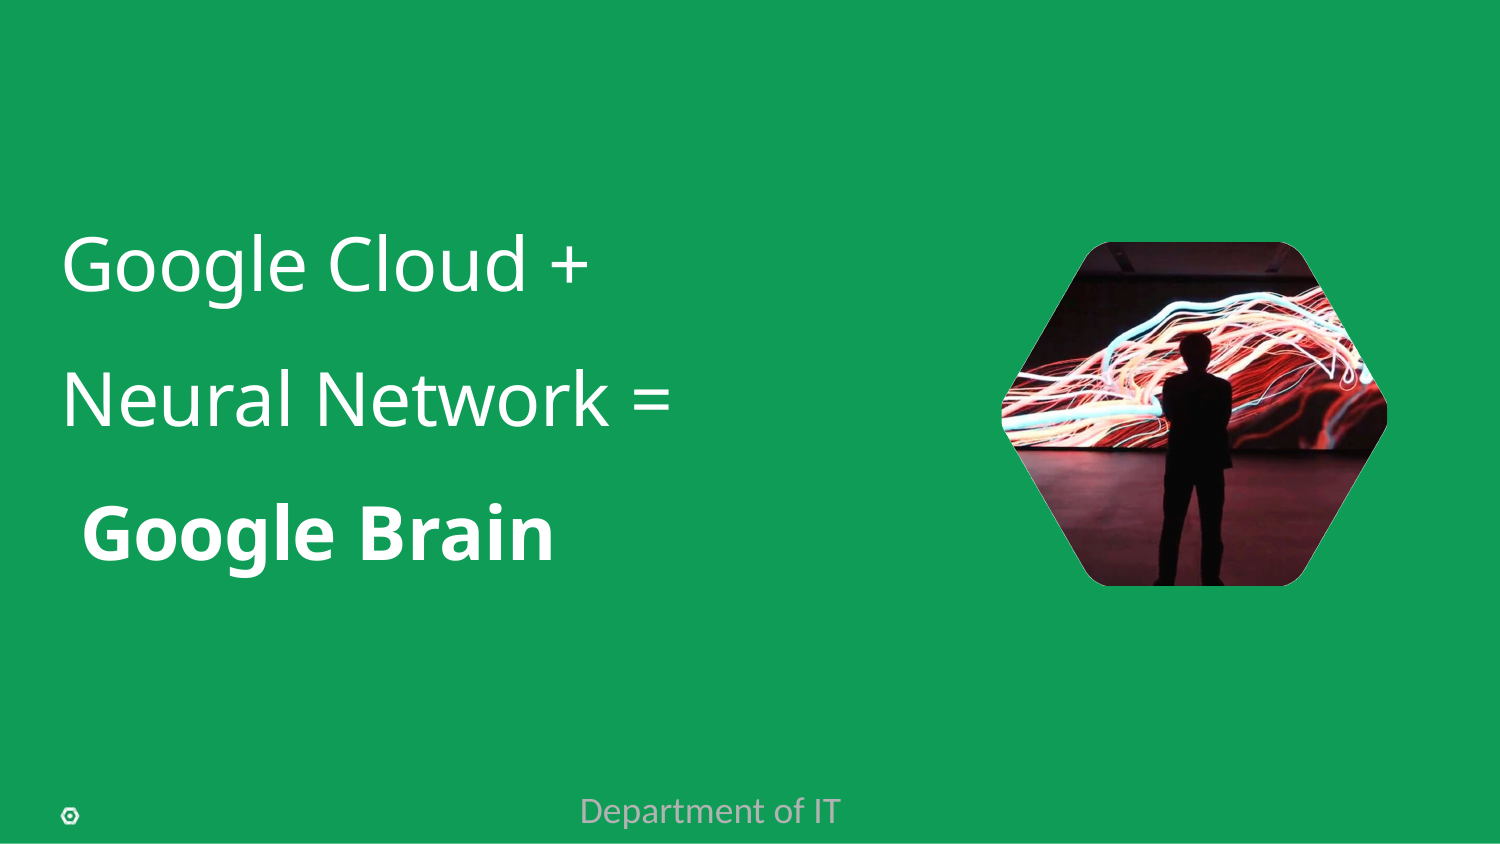

# Google Cloud +  Neural Network =  Google Brain

28
Department of IT